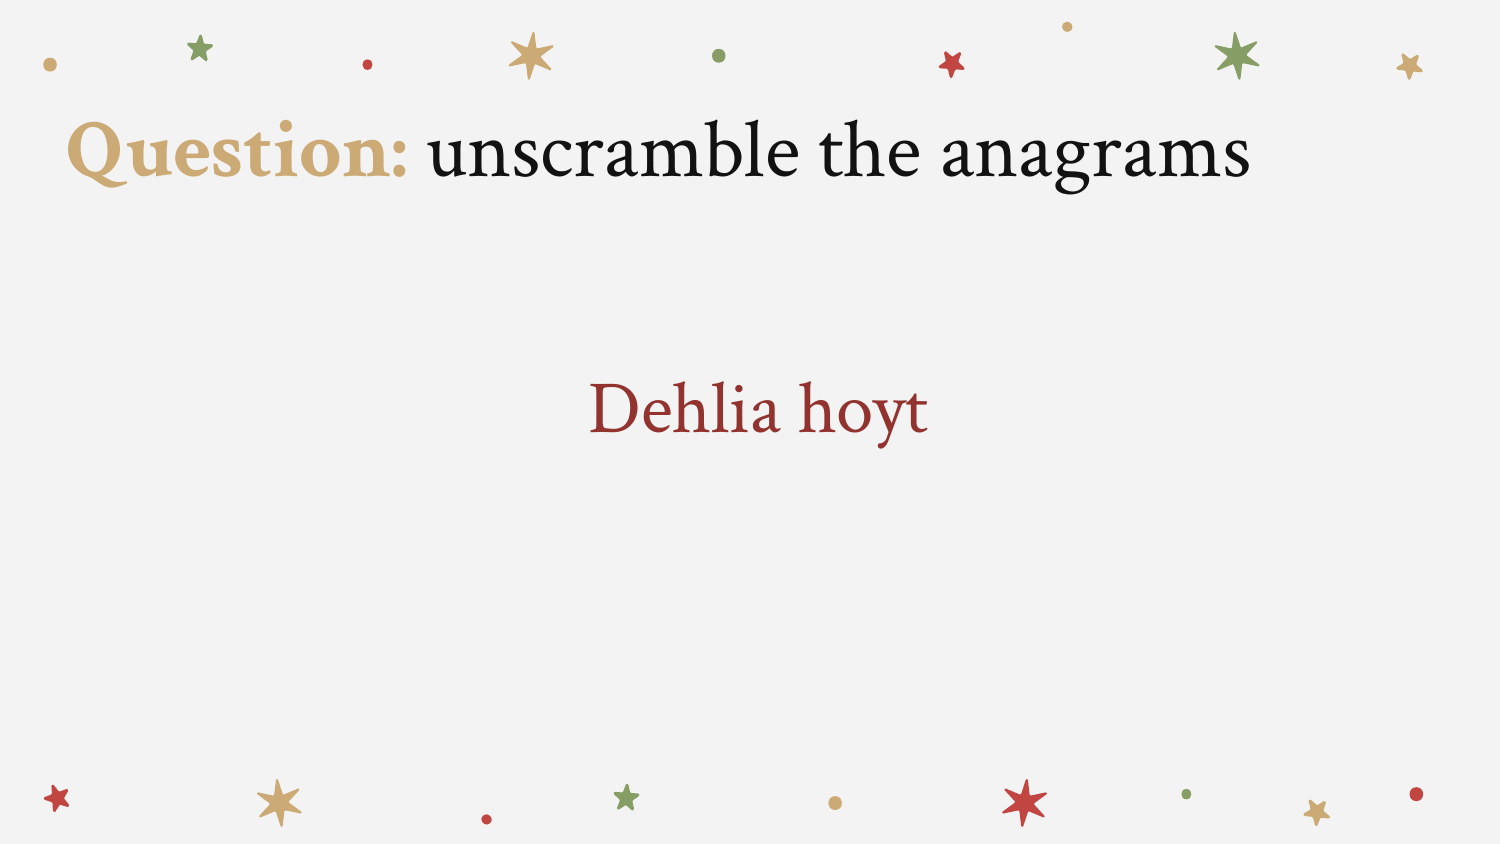

# Question: unscramble the anagrams
Dehlia hoyt